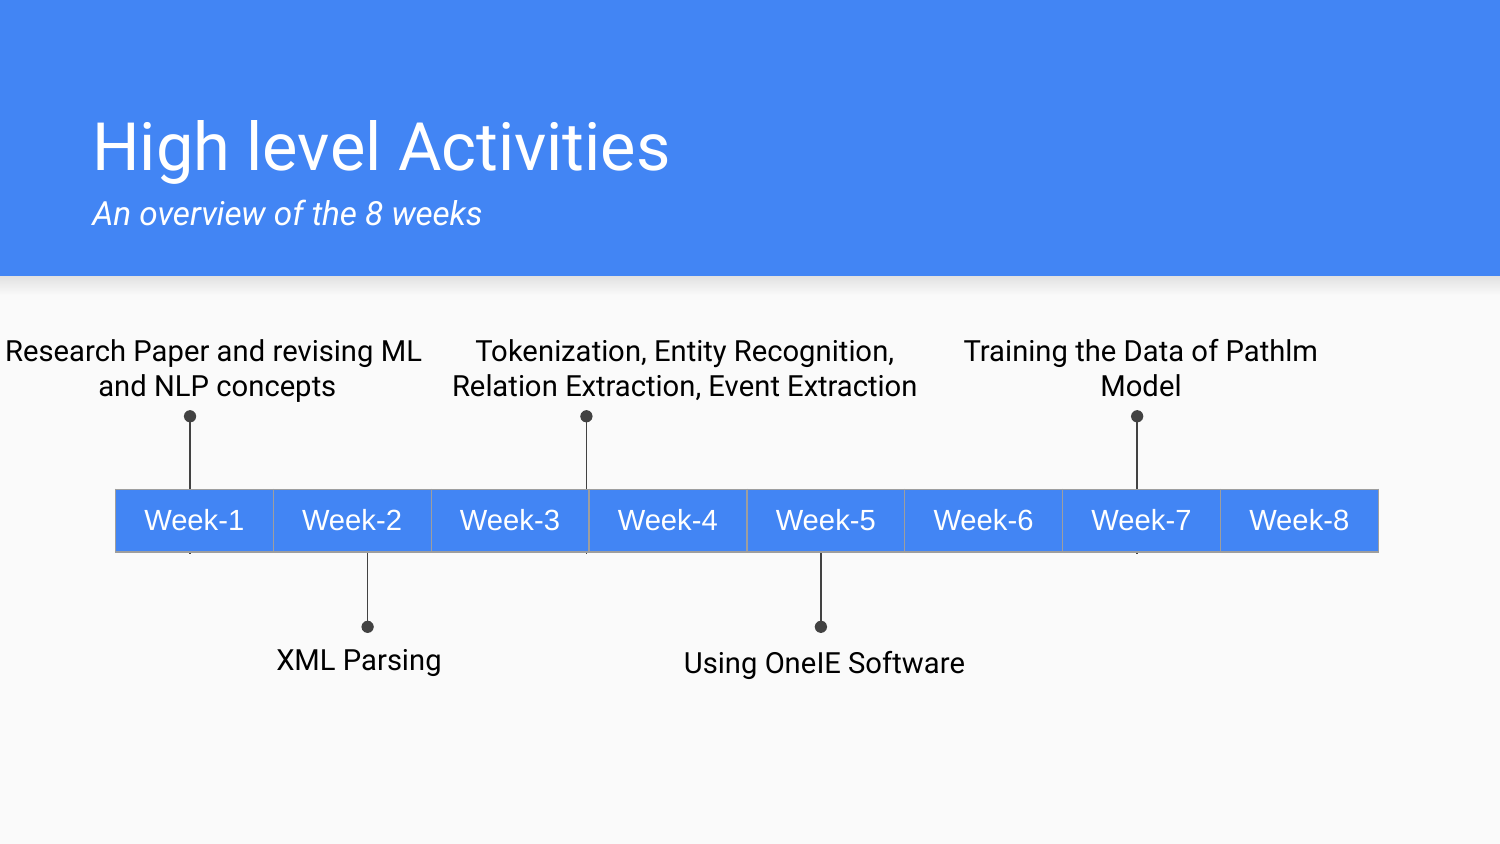

# High level Activities
An overview of the 8 weeks
Research Paper and revising ML
and NLP concepts
Tokenization, Entity Recognition, Relation Extraction, Event Extraction
Training the Data of Pathlm Model
| Week-1 | Week-2 | Week-3 | Week-4 | Week-5 | Week-6 | Week-7 | Week-8 |
| --- | --- | --- | --- | --- | --- | --- | --- |
XML Parsing
Using OneIE Software